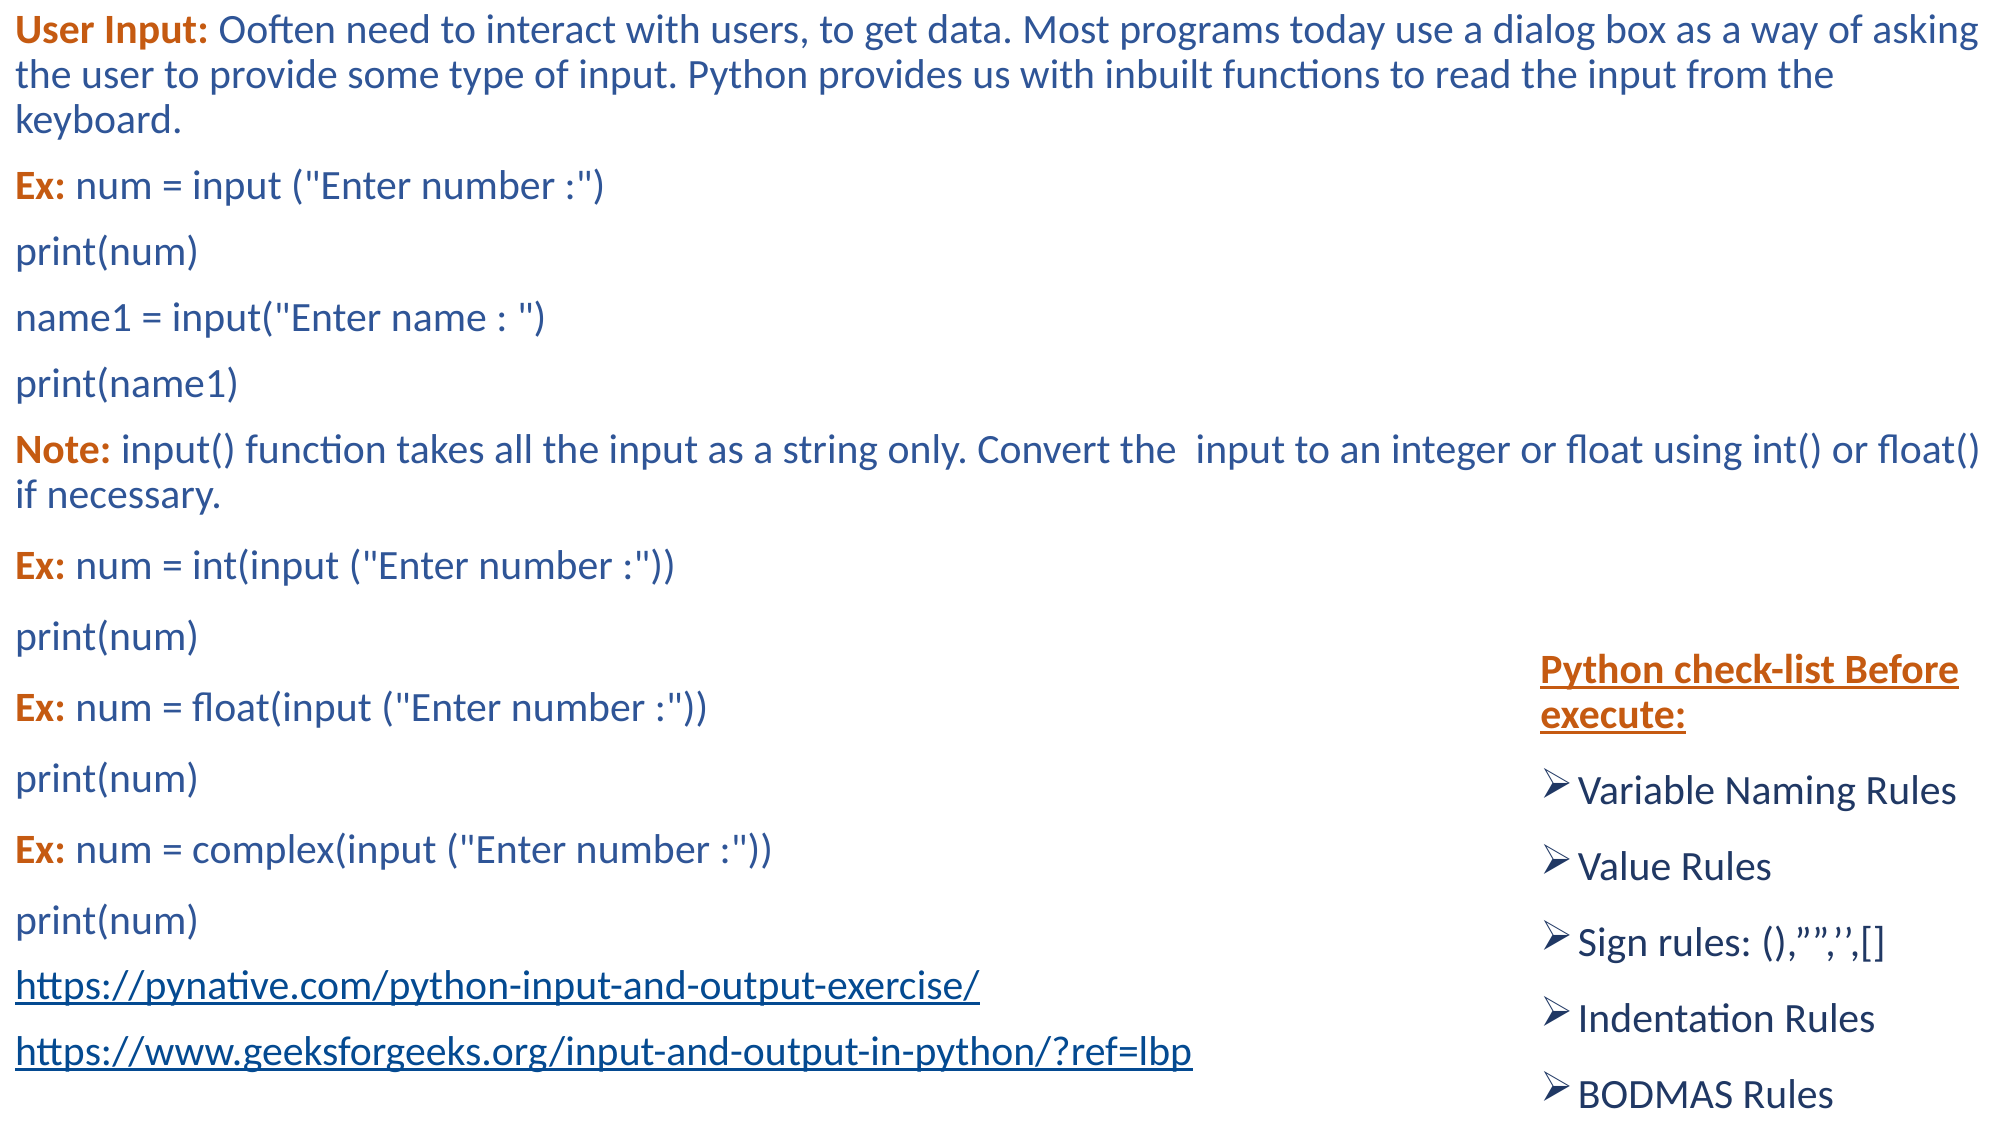

User Input: Ooften need to interact with users, to get data. Most programs today use a dialog box as a way of asking the user to provide some type of input. Python provides us with inbuilt functions to read the input from the keyboard.
Ex: num = input ("Enter number :")
print(num)
name1 = input("Enter name : ")
print(name1)
Note: input() function takes all the input as a string only. Convert the  input to an integer or float using int() or float() if necessary.
Ex: num = int(input ("Enter number :"))
print(num)
Ex: num = float(input ("Enter number :"))
print(num)
Ex: num = complex(input ("Enter number :"))
print(num)
https://pynative.com/python-input-and-output-exercise/
https://www.geeksforgeeks.org/input-and-output-in-python/?ref=lbp

Python check-list Before execute:
Variable Naming Rules
Value Rules
Sign rules: (),””,’’,[]
Indentation Rules
BODMAS Rules